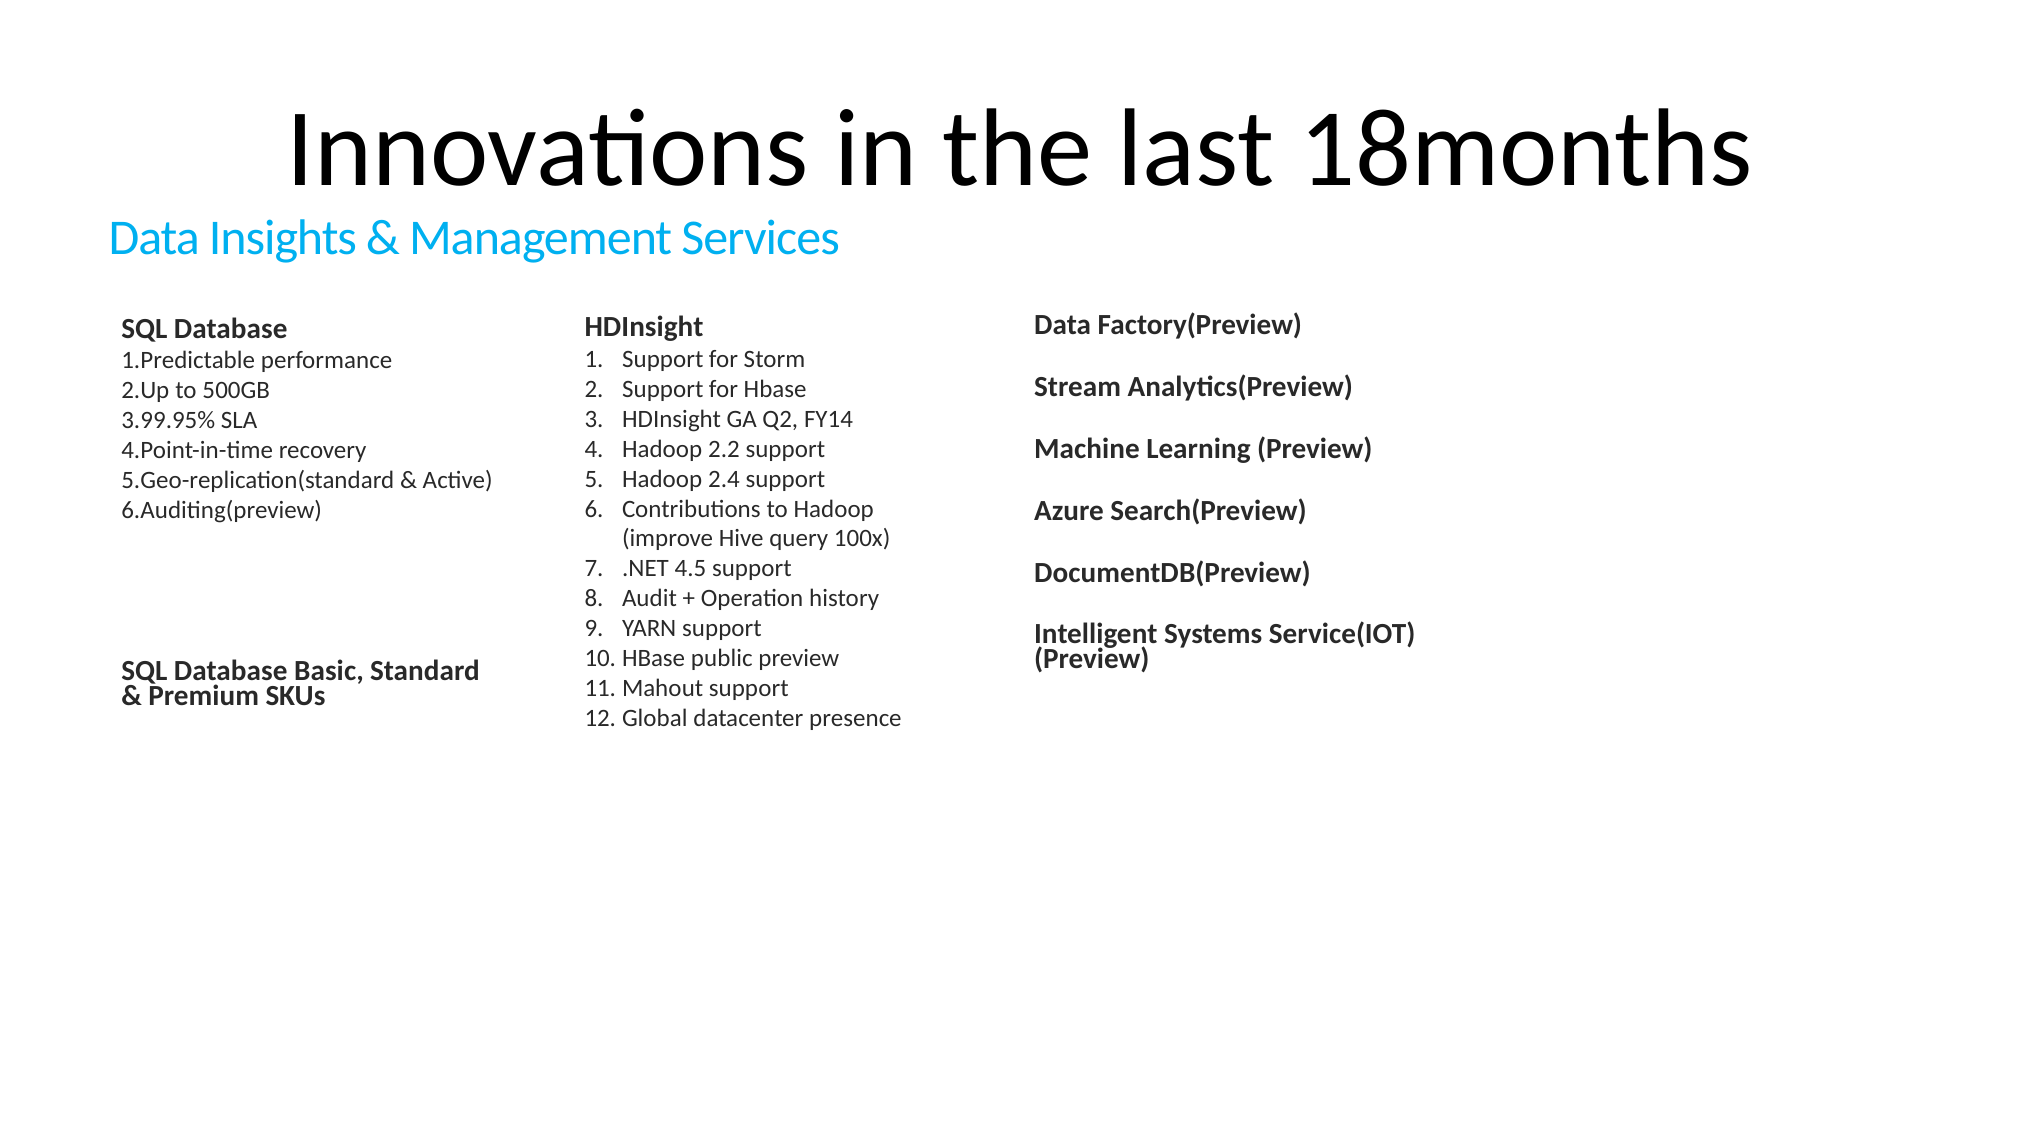

# Innovations in the last 18months
Data Insights & Management Services
HDInsight
Support for Storm
Support for Hbase
HDInsight GA Q2, FY14
Hadoop 2.2 support
Hadoop 2.4 support
Contributions to Hadoop (improve Hive query 100x)
.NET 4.5 support
Audit + Operation history
YARN support
HBase public preview
Mahout support
Global datacenter presence

Data Factory(Preview)
Stream Analytics(Preview)
Machine Learning (Preview)
Azure Search(Preview)
DocumentDB(Preview)
Intelligent Systems Service(IOT) (Preview)

SQL Database
Predictable performance
Up to 500GB
99.95% SLA
Point-in-time recovery
Geo-replication(standard & Active)
Auditing(preview)

SQL Database Basic, Standard  & Premium SKUs